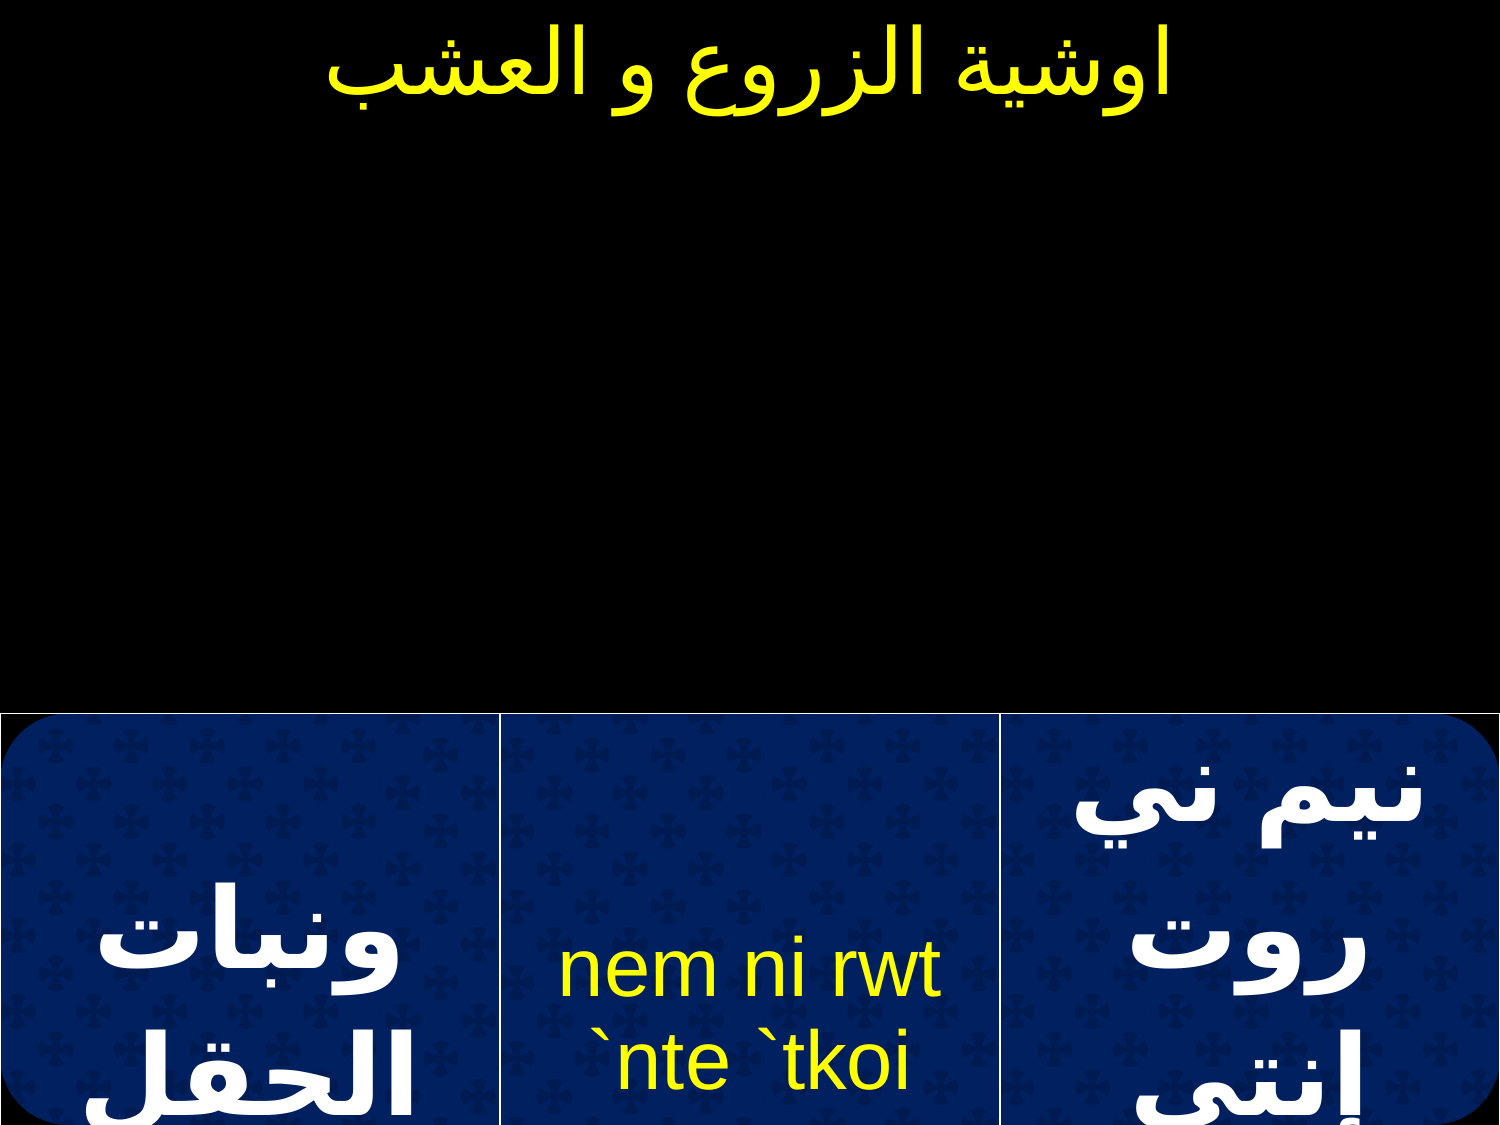

| ونبات الحقل | nem ni rwt `nte `tkoi | نيم ني روت إنتي إتكوي |
| --- | --- | --- |